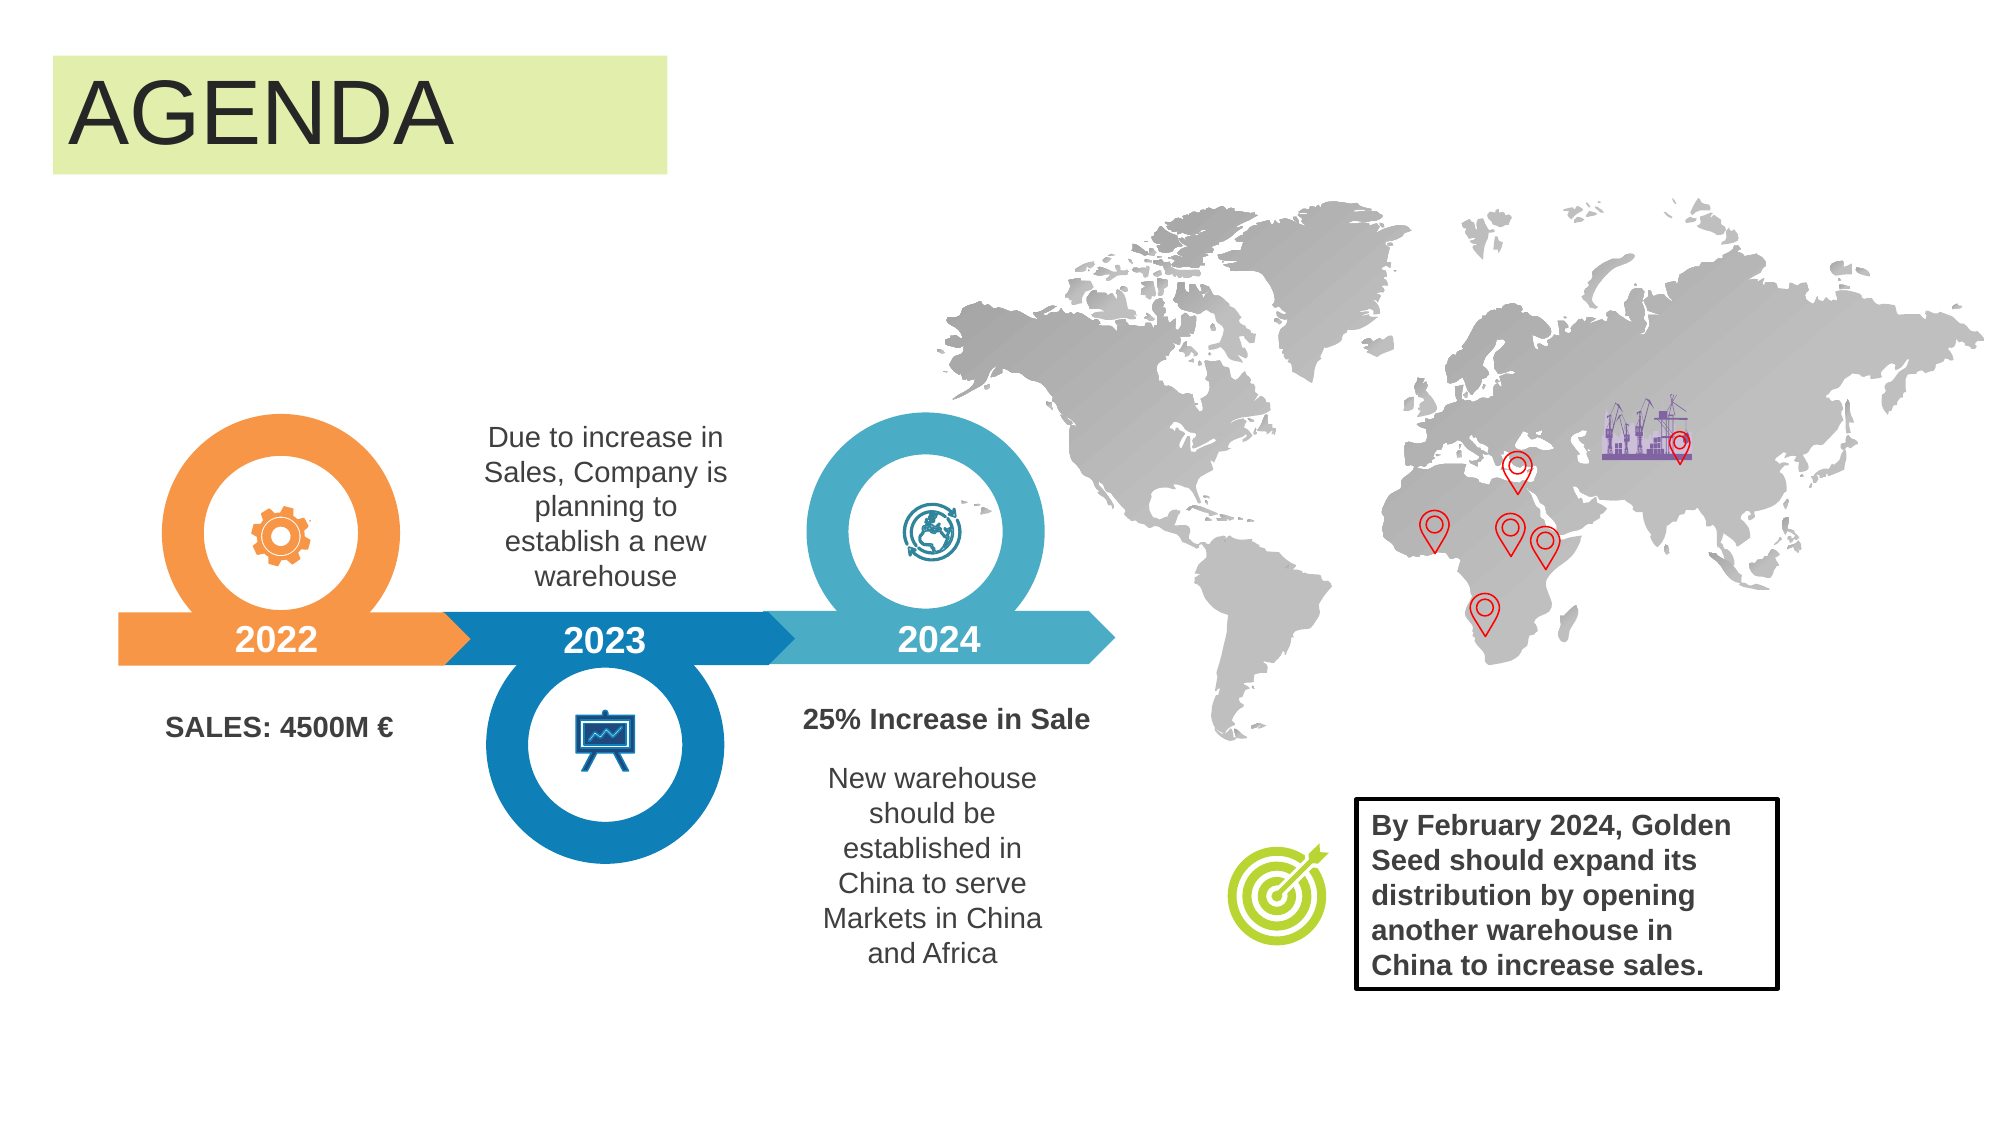

AGENDA

Due to increase in Sales, Company is planning to establish a new warehouse

2024
2022
2018
2019
2023

25% Increase in Sale
New warehouse should be established in China to serve Markets in China and Africa

SALES: 4500M €

By February 2024, Golden Seed should expand its distribution by opening another warehouse in China to increase sales.